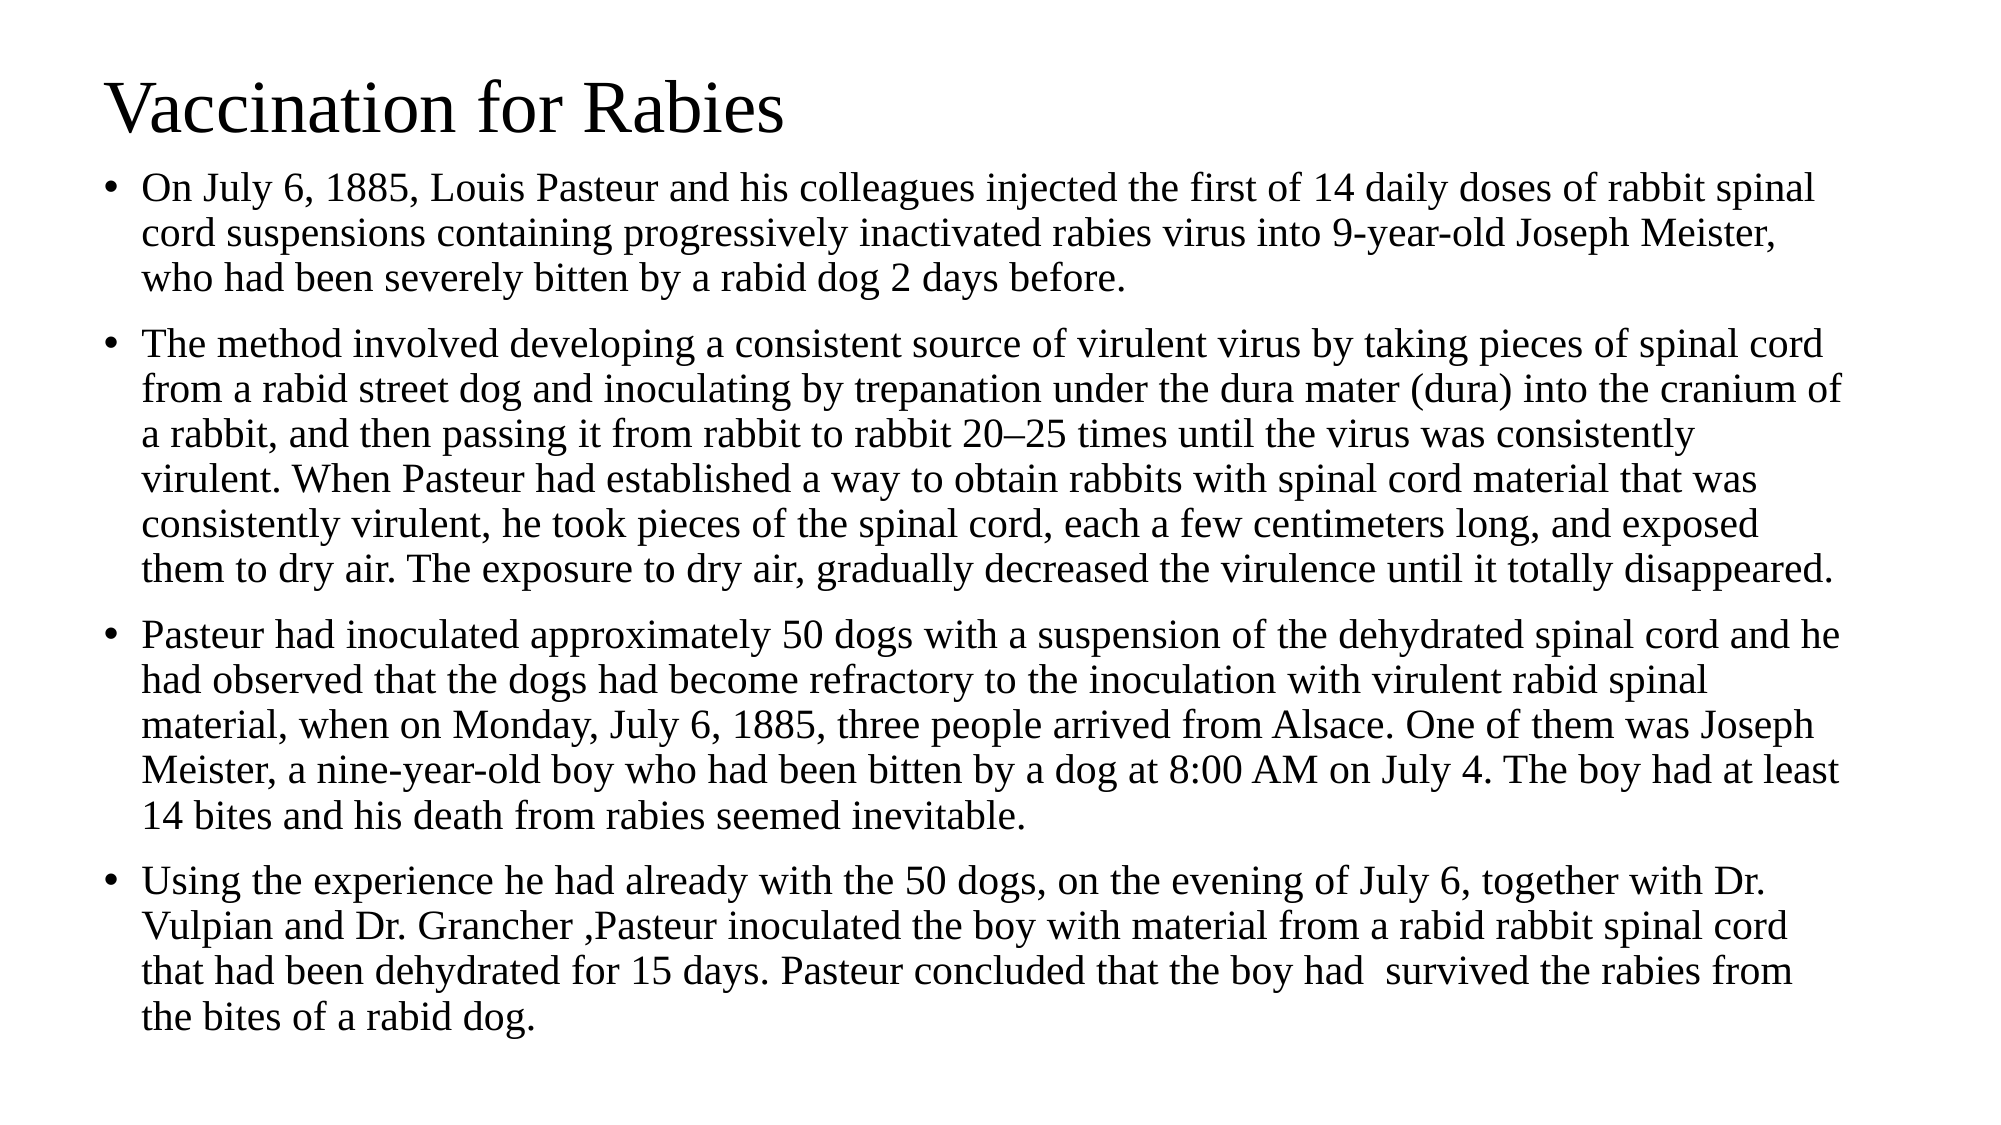

# Vaccination for Rabies
On July 6, 1885, Louis Pasteur and his colleagues injected the first of 14 daily doses of rabbit spinal cord suspensions containing progressively inactivated rabies virus into 9-year-old Joseph Meister, who had been severely bitten by a rabid dog 2 days before.
The method involved developing a consistent source of virulent virus by taking pieces of spinal cord from a rabid street dog and inoculating by trepanation under the dura mater (dura) into the cranium of a rabbit, and then passing it from rabbit to rabbit 20–25 times until the virus was consistently virulent. When Pasteur had established a way to obtain rabbits with spinal cord material that was consistently virulent, he took pieces of the spinal cord, each a few centimeters long, and exposed them to dry air. The exposure to dry air, gradually decreased the virulence until it totally disappeared.
Pasteur had inoculated approximately 50 dogs with a suspension of the dehydrated spinal cord and he had observed that the dogs had become refractory to the inoculation with virulent rabid spinal material, when on Monday, July 6, 1885, three people arrived from Alsace. One of them was Joseph Meister, a nine-year-old boy who had been bitten by a dog at 8:00 AM on July 4. The boy had at least 14 bites and his death from rabies seemed inevitable.
Using the experience he had already with the 50 dogs, on the evening of July 6, together with Dr. Vulpian and Dr. Grancher ,Pasteur inoculated the boy with material from a rabid rabbit spinal cord that had been dehydrated for 15 days. Pasteur concluded that the boy had  survived the rabies from the bites of a rabid dog.